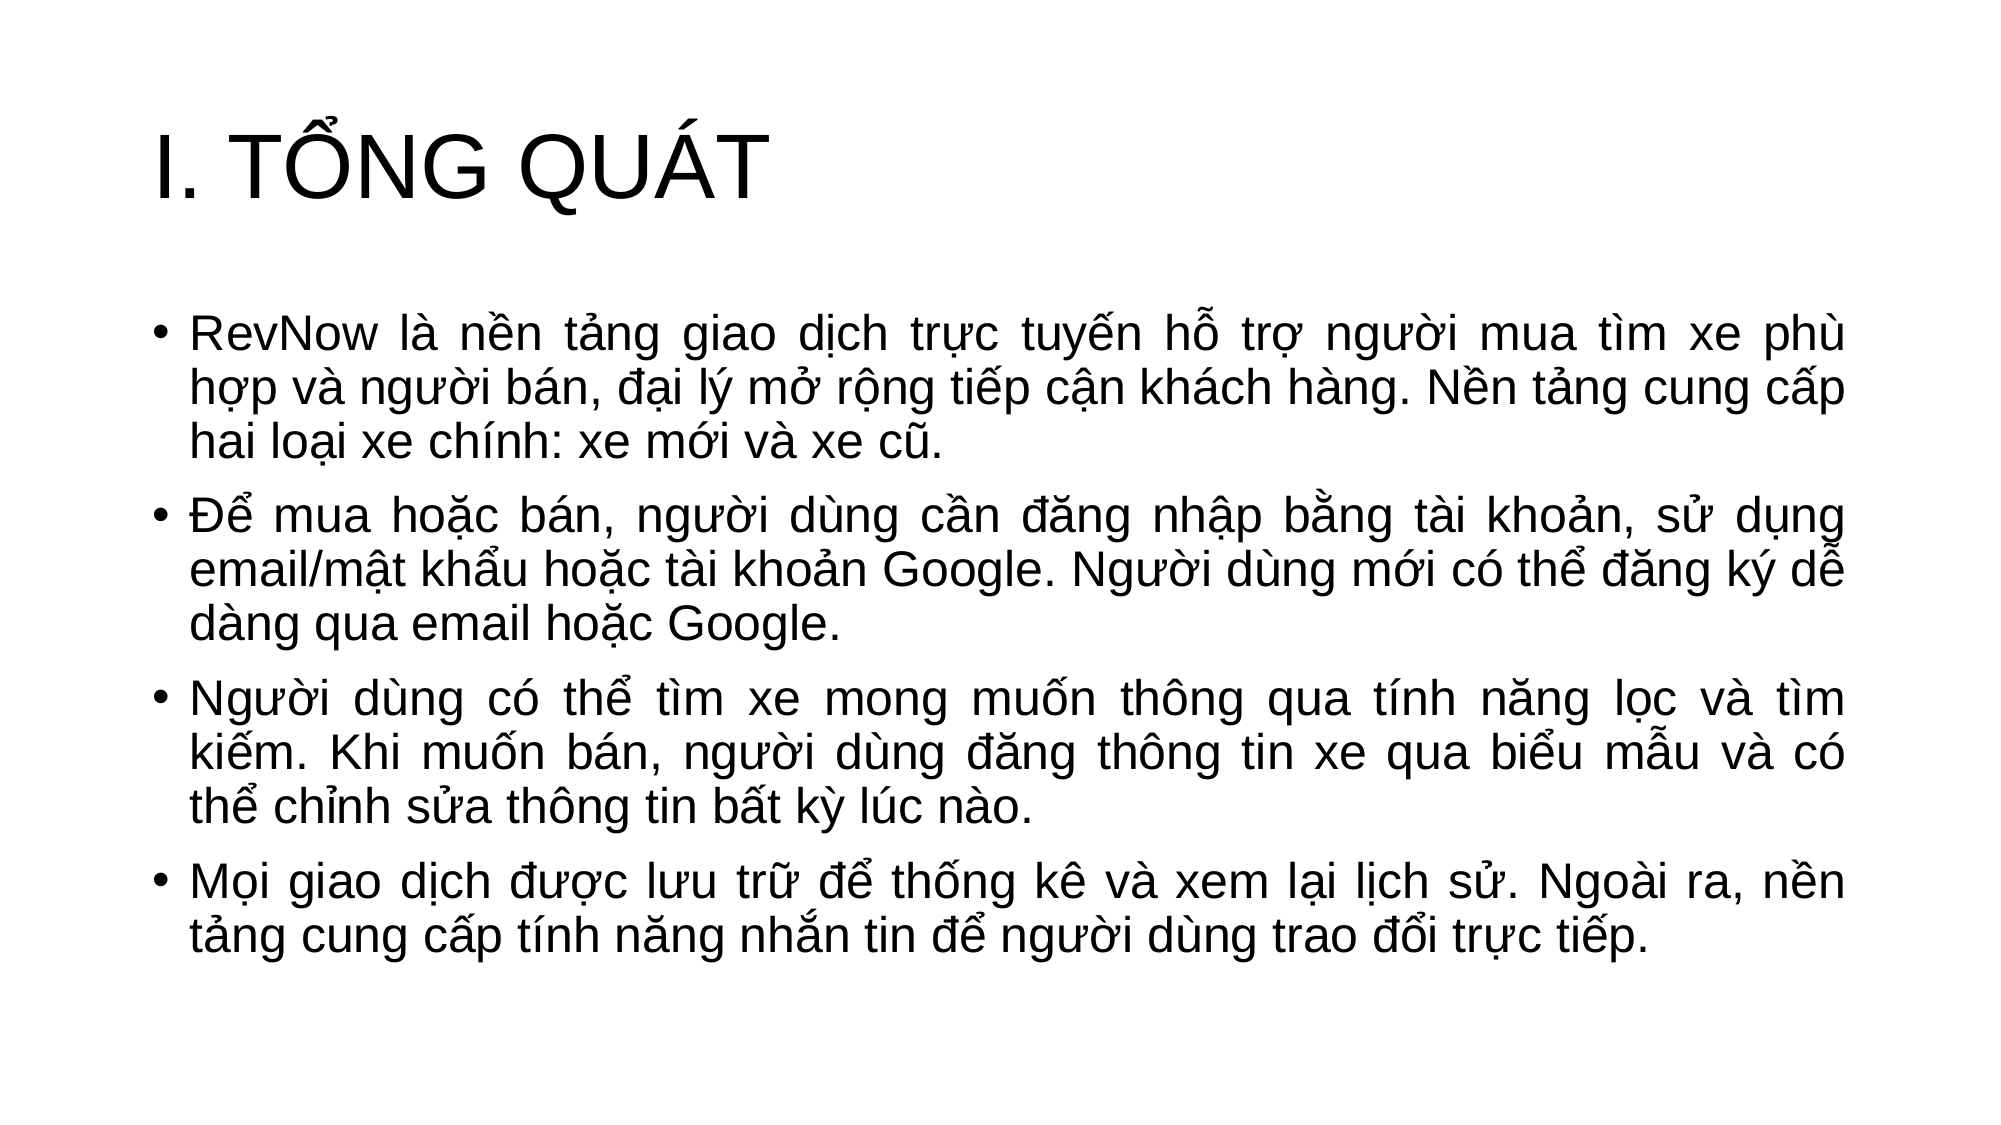

# I. TỔNG QUÁT
RevNow là nền tảng giao dịch trực tuyến hỗ trợ người mua tìm xe phù hợp và người bán, đại lý mở rộng tiếp cận khách hàng. Nền tảng cung cấp hai loại xe chính: xe mới và xe cũ.
Để mua hoặc bán, người dùng cần đăng nhập bằng tài khoản, sử dụng email/mật khẩu hoặc tài khoản Google. Người dùng mới có thể đăng ký dễ dàng qua email hoặc Google.
Người dùng có thể tìm xe mong muốn thông qua tính năng lọc và tìm kiếm. Khi muốn bán, người dùng đăng thông tin xe qua biểu mẫu và có thể chỉnh sửa thông tin bất kỳ lúc nào.
Mọi giao dịch được lưu trữ để thống kê và xem lại lịch sử. Ngoài ra, nền tảng cung cấp tính năng nhắn tin để người dùng trao đổi trực tiếp.